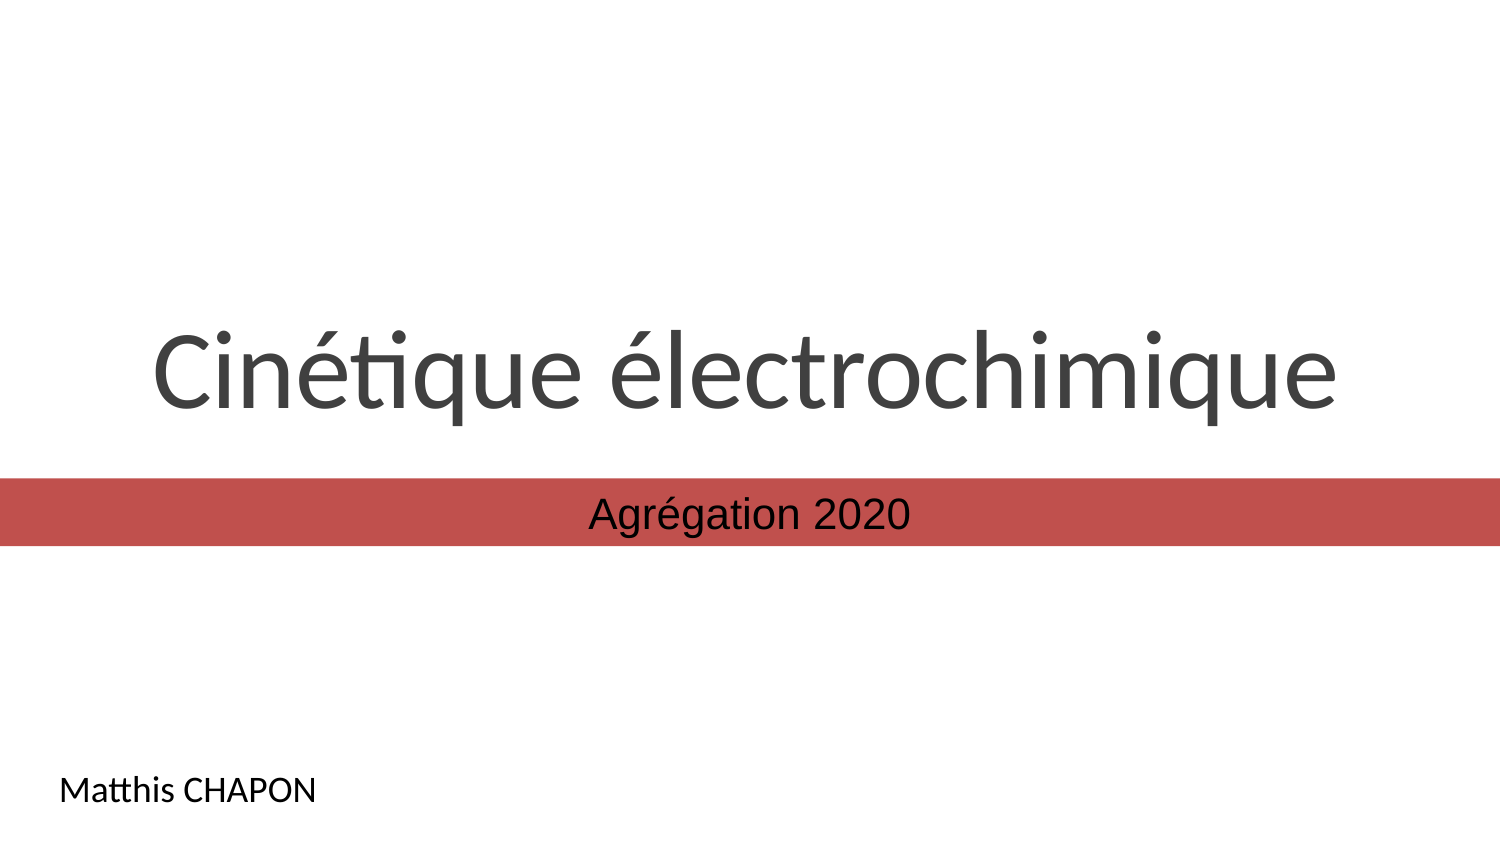

# Cinétique électrochimique
Agrégation 2020
Matthis CHAPON